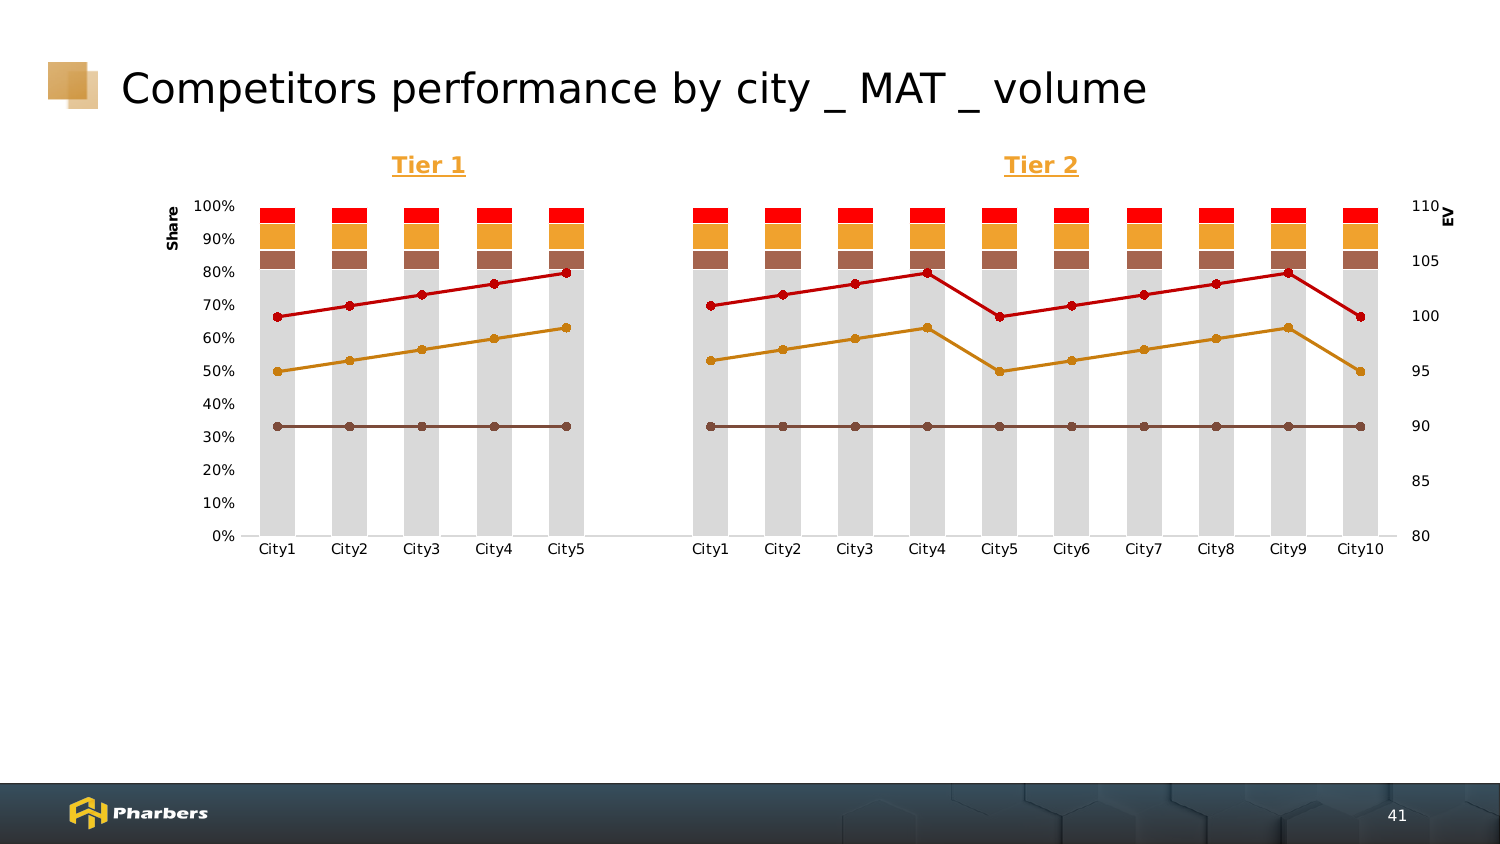

# Competitors performance by city _ MAT _ volume
Tier 1
Tier 2

### Chart

| Category | Others | Competitor2 | Competitor1 | Int Prod | EV_Int Prod | EV_Competitor1 | EV_Competitor2 |
|---|---|---|---|---|---|---|---|
| City1 | 0.81 | 0.06 | 0.08 | 0.05 | 100.0 | 95.0 | 90.0 |
| City2 | 0.81 | 0.06 | 0.08 | 0.05 | 101.0 | 96.0 | 90.0 |
| City3 | 0.81 | 0.06 | 0.08 | 0.05 | 102.0 | 97.0 | 90.0 |
| City4 | 0.81 | 0.06 | 0.08 | 0.05 | 103.0 | 98.0 | 90.0 |
| City5 | 0.81 | 0.06 | 0.08 | 0.05 | 104.0 | 99.0 | 90.0 |
|  | None | None | None | None | None | None | None |
| City1 | 0.81 | 0.06 | 0.08 | 0.05 | 101.0 | 96.0 | 90.0 |
| City2 | 0.81 | 0.06 | 0.08 | 0.05 | 102.0 | 97.0 | 90.0 |
| City3 | 0.81 | 0.06 | 0.08 | 0.05 | 103.0 | 98.0 | 90.0 |
| City4 | 0.81 | 0.06 | 0.08 | 0.05 | 104.0 | 99.0 | 90.0 |
| City5 | 0.81 | 0.06 | 0.08 | 0.05 | 100.0 | 95.0 | 90.0 |
| City6 | 0.81 | 0.06 | 0.08 | 0.05 | 101.0 | 96.0 | 90.0 |
| City7 | 0.81 | 0.06 | 0.08 | 0.05 | 102.0 | 97.0 | 90.0 |
| City8 | 0.81 | 0.06 | 0.08 | 0.05 | 103.0 | 98.0 | 90.0 |
| City9 | 0.81 | 0.06 | 0.08 | 0.05 | 104.0 | 99.0 | 90.0 |
| City10 | 0.81 | 0.06 | 0.08 | 0.05 | 100.0 | 95.0 | 90.0 |
41